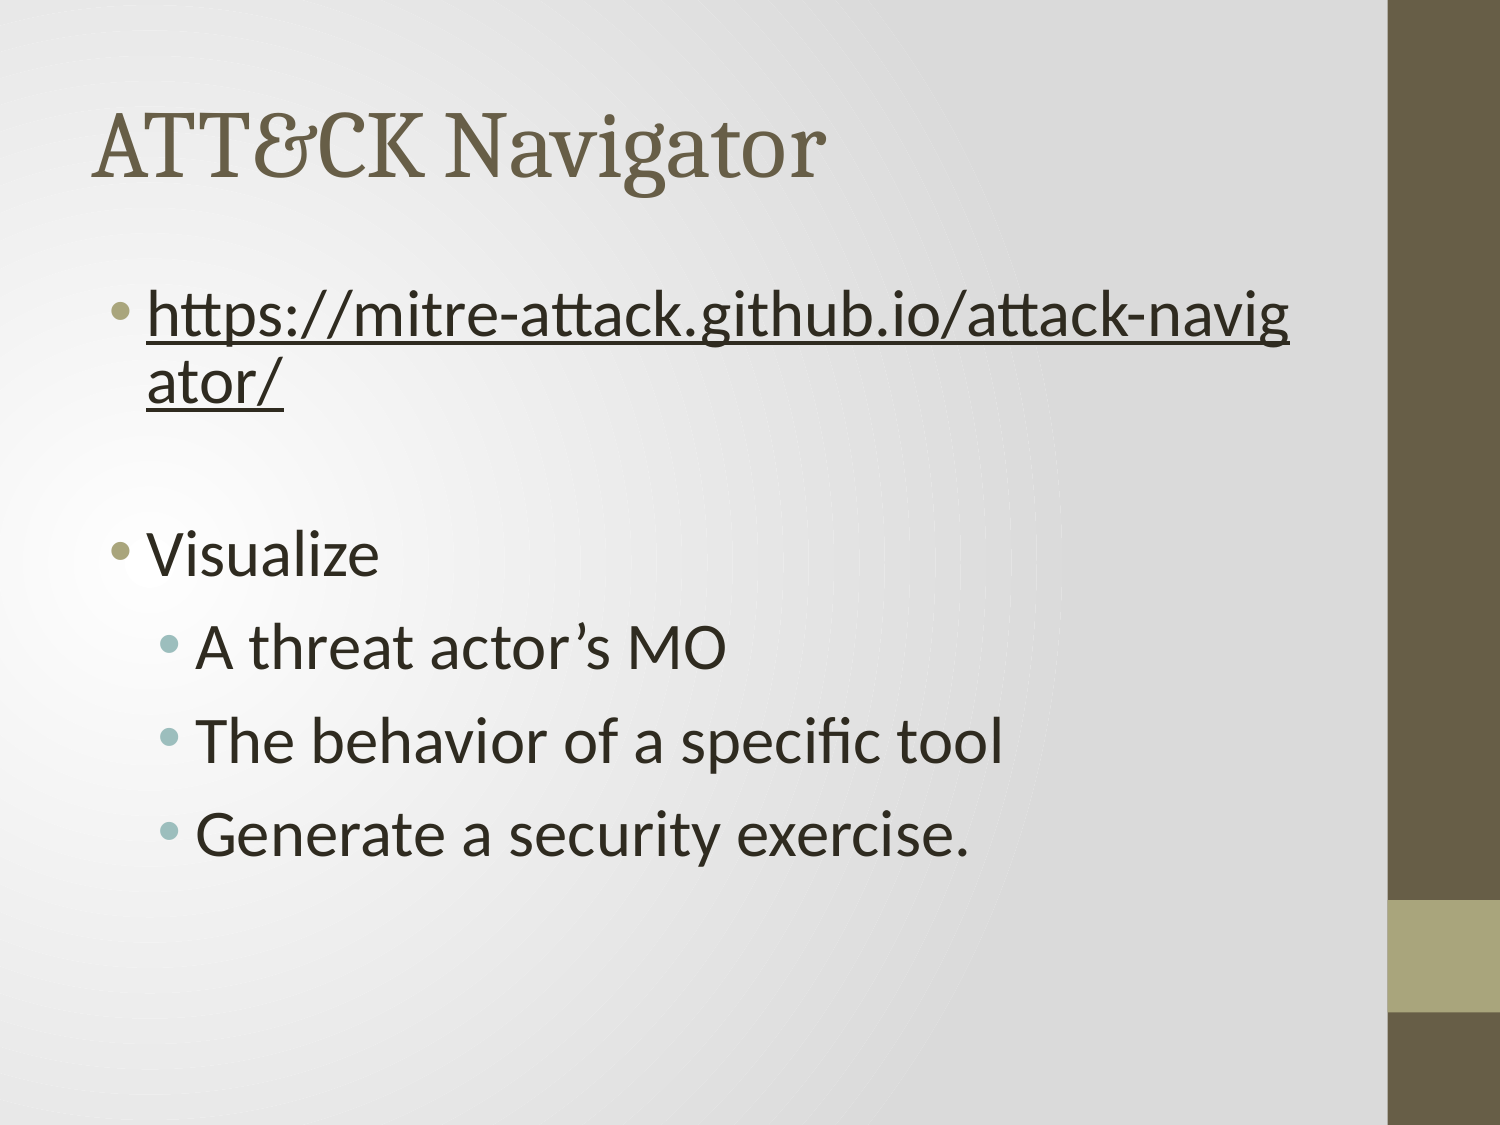

# ATT&CK Navigator
https://mitre-attack.github.io/attack-navigator/
Visualize
A threat actor’s MO
The behavior of a specific tool
Generate a security exercise.